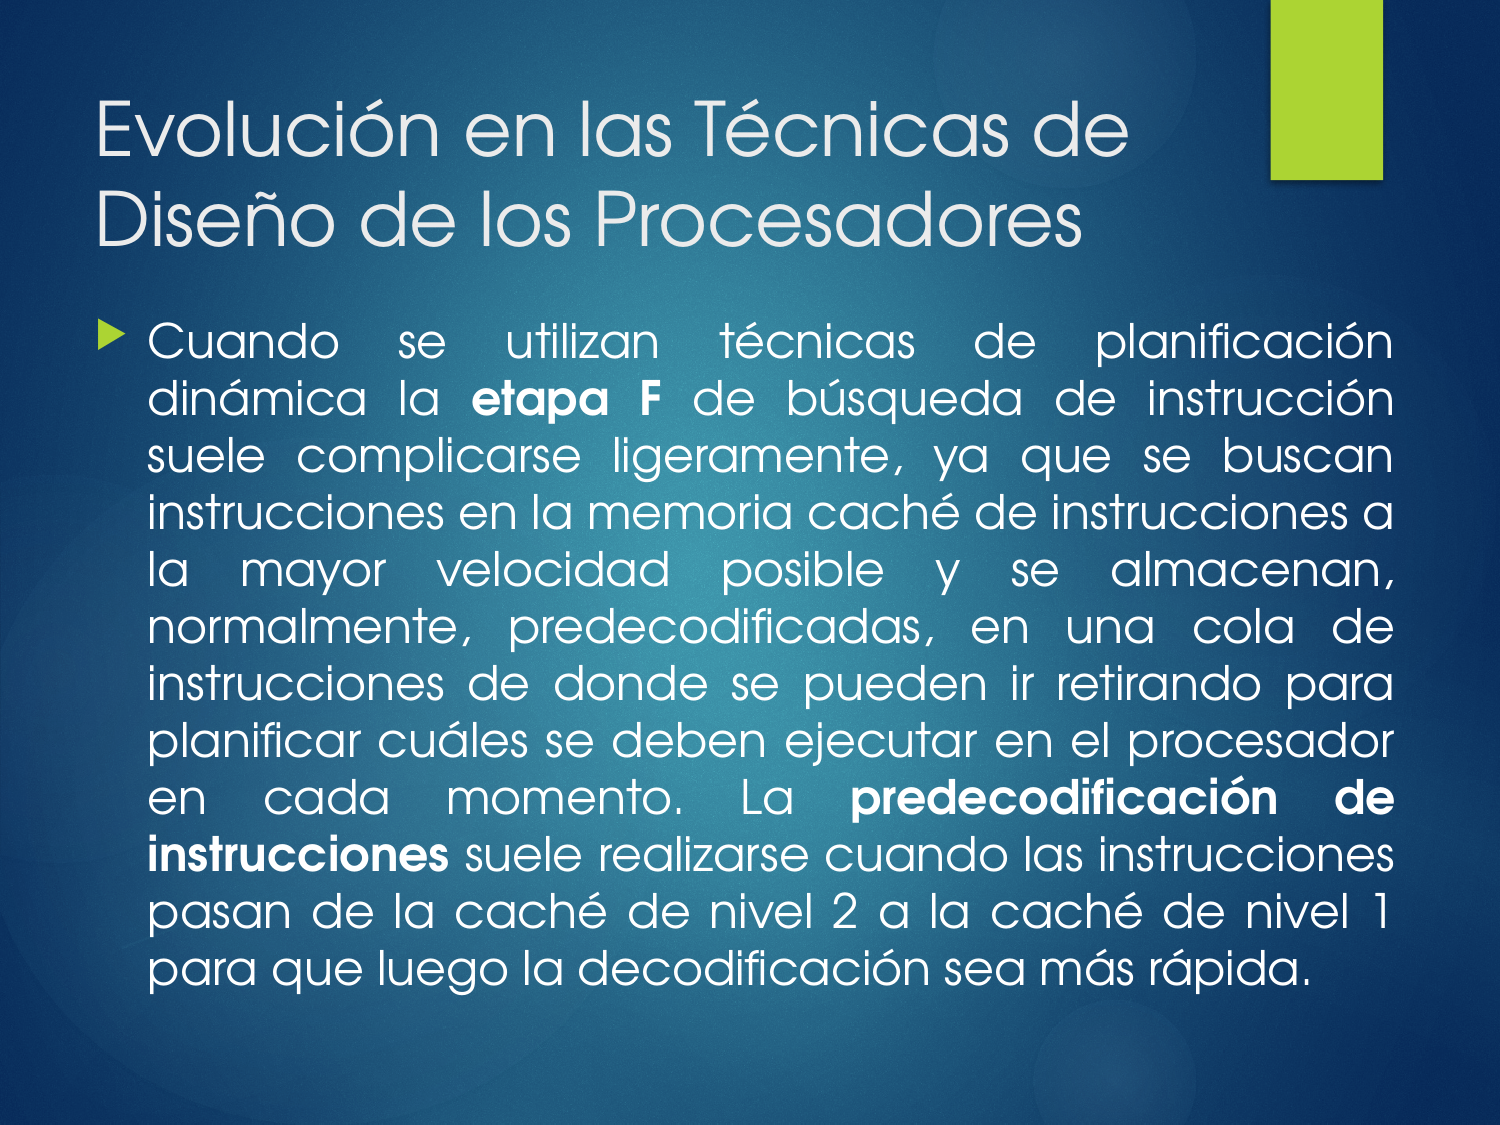

# Evolución en las Técnicas de Diseño de los Procesadores
Cuando se utilizan técnicas de planificación dinámica la etapa F de búsqueda de instrucción suele complicarse ligeramente, ya que se buscan instrucciones en la memoria caché de instrucciones a la mayor velocidad posible y se almacenan, normalmente, predecodificadas, en una cola de instrucciones de donde se pueden ir retirando para planificar cuáles se deben ejecutar en el procesador en cada momento. La predecodificación de instrucciones suele realizarse cuando las instrucciones pasan de la caché de nivel 2 a la caché de nivel 1 para que luego la decodificación sea más rápida.